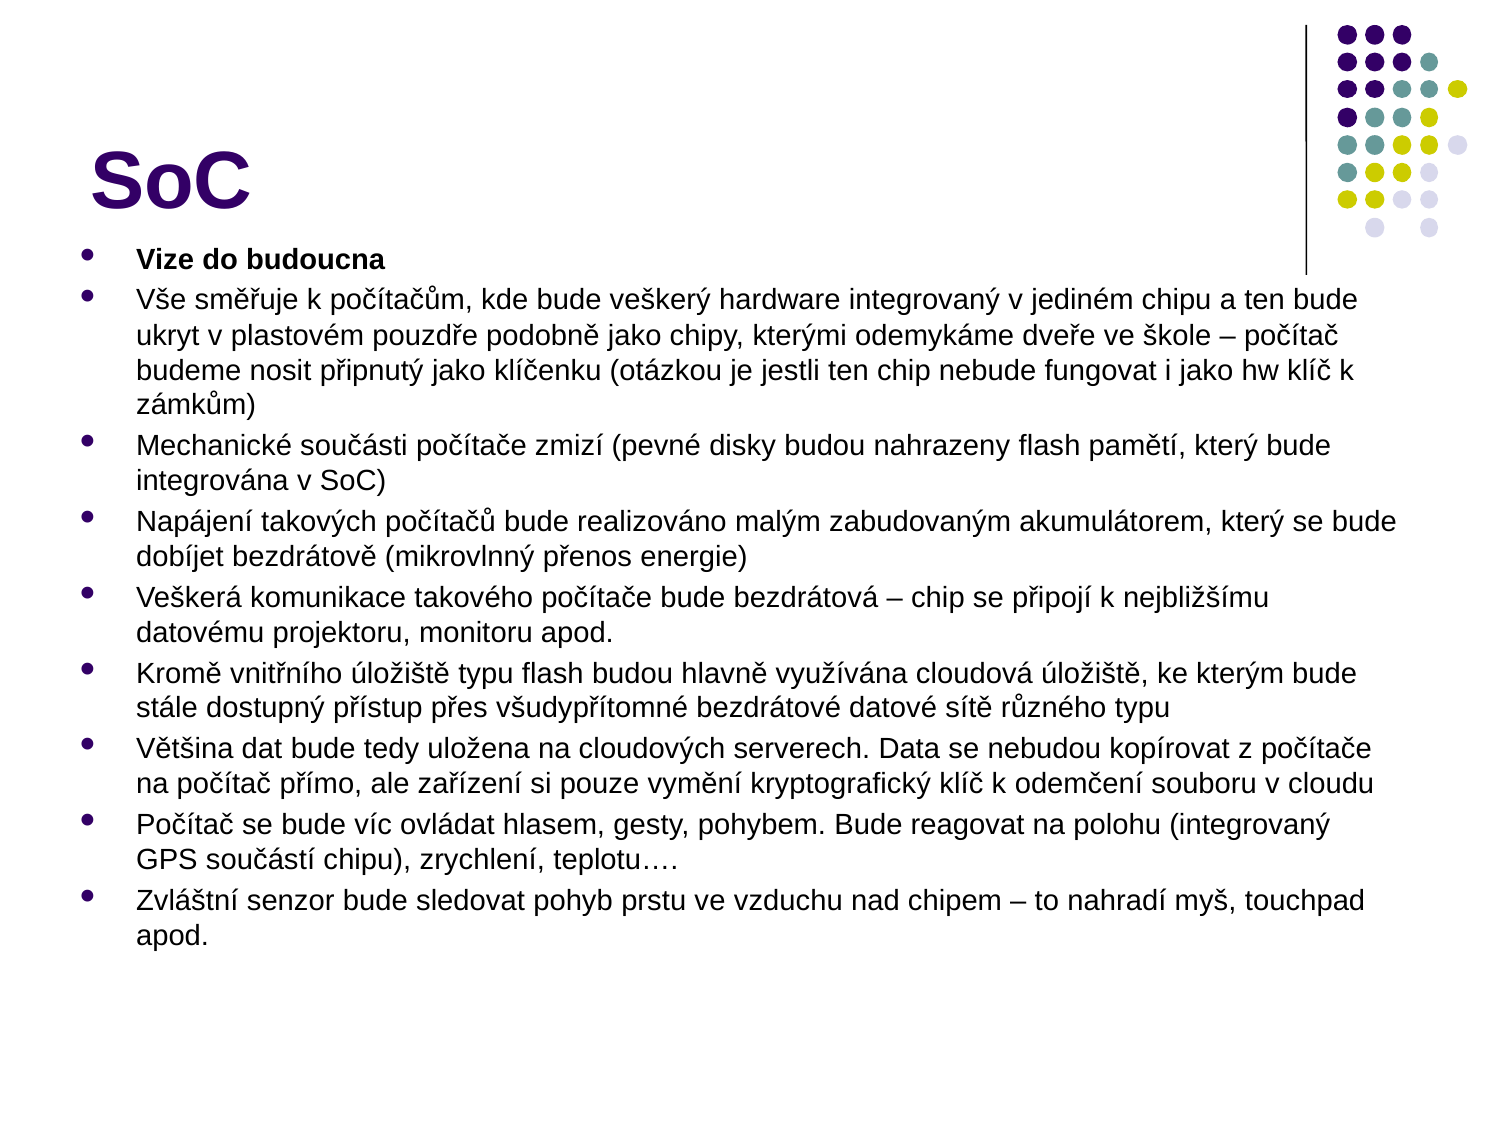

# SoC
Vize do budoucna
Vše směřuje k počítačům, kde bude veškerý hardware integrovaný v jediném chipu a ten bude ukryt v plastovém pouzdře podobně jako chipy, kterými odemykáme dveře ve škole – počítač budeme nosit připnutý jako klíčenku (otázkou je jestli ten chip nebude fungovat i jako hw klíč k zámkům)
Mechanické součásti počítače zmizí (pevné disky budou nahrazeny flash pamětí, který bude integrována v SoC)
Napájení takových počítačů bude realizováno malým zabudovaným akumulátorem, který se bude dobíjet bezdrátově (mikrovlnný přenos energie)
Veškerá komunikace takového počítače bude bezdrátová – chip se připojí k nejbližšímu datovému projektoru, monitoru apod.
Kromě vnitřního úložiště typu flash budou hlavně využívána cloudová úložiště, ke kterým bude stále dostupný přístup přes všudypřítomné bezdrátové datové sítě různého typu
Většina dat bude tedy uložena na cloudových serverech. Data se nebudou kopírovat z počítače na počítač přímo, ale zařízení si pouze vymění kryptografický klíč k odemčení souboru v cloudu
Počítač se bude víc ovládat hlasem, gesty, pohybem. Bude reagovat na polohu (integrovaný GPS součástí chipu), zrychlení, teplotu….
Zvláštní senzor bude sledovat pohyb prstu ve vzduchu nad chipem – to nahradí myš, touchpad apod.